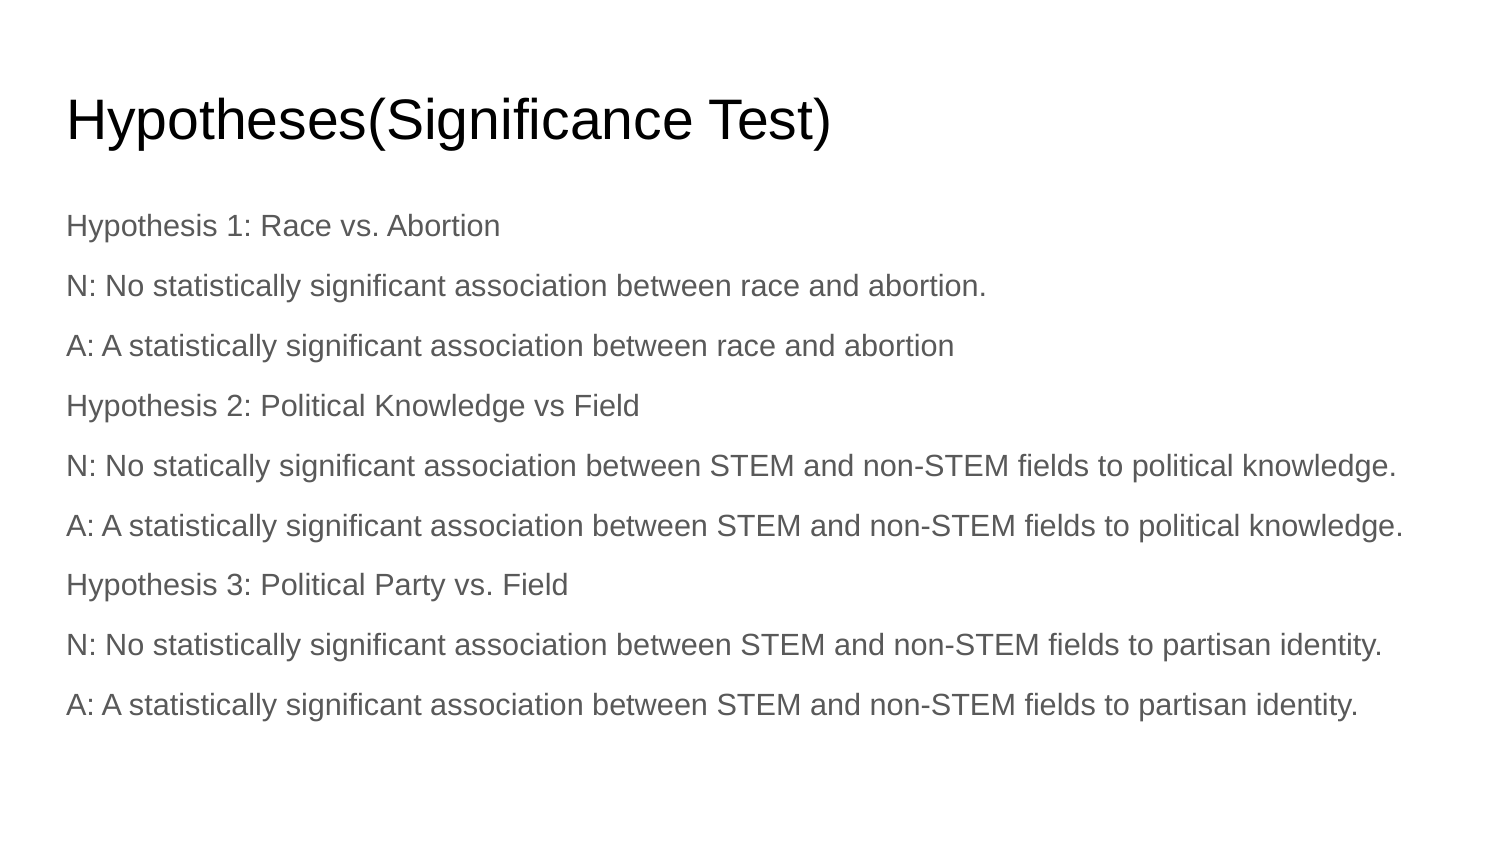

# Hypotheses(Significance Test)
Hypothesis 1: Race vs. Abortion
N: No statistically significant association between race and abortion.
A: A statistically significant association between race and abortion
Hypothesis 2: Political Knowledge vs Field
N: No statically significant association between STEM and non-STEM fields to political knowledge.
A: A statistically significant association between STEM and non-STEM fields to political knowledge.
Hypothesis 3: Political Party vs. Field
N: No statistically significant association between STEM and non-STEM fields to partisan identity.
A: A statistically significant association between STEM and non-STEM fields to partisan identity.